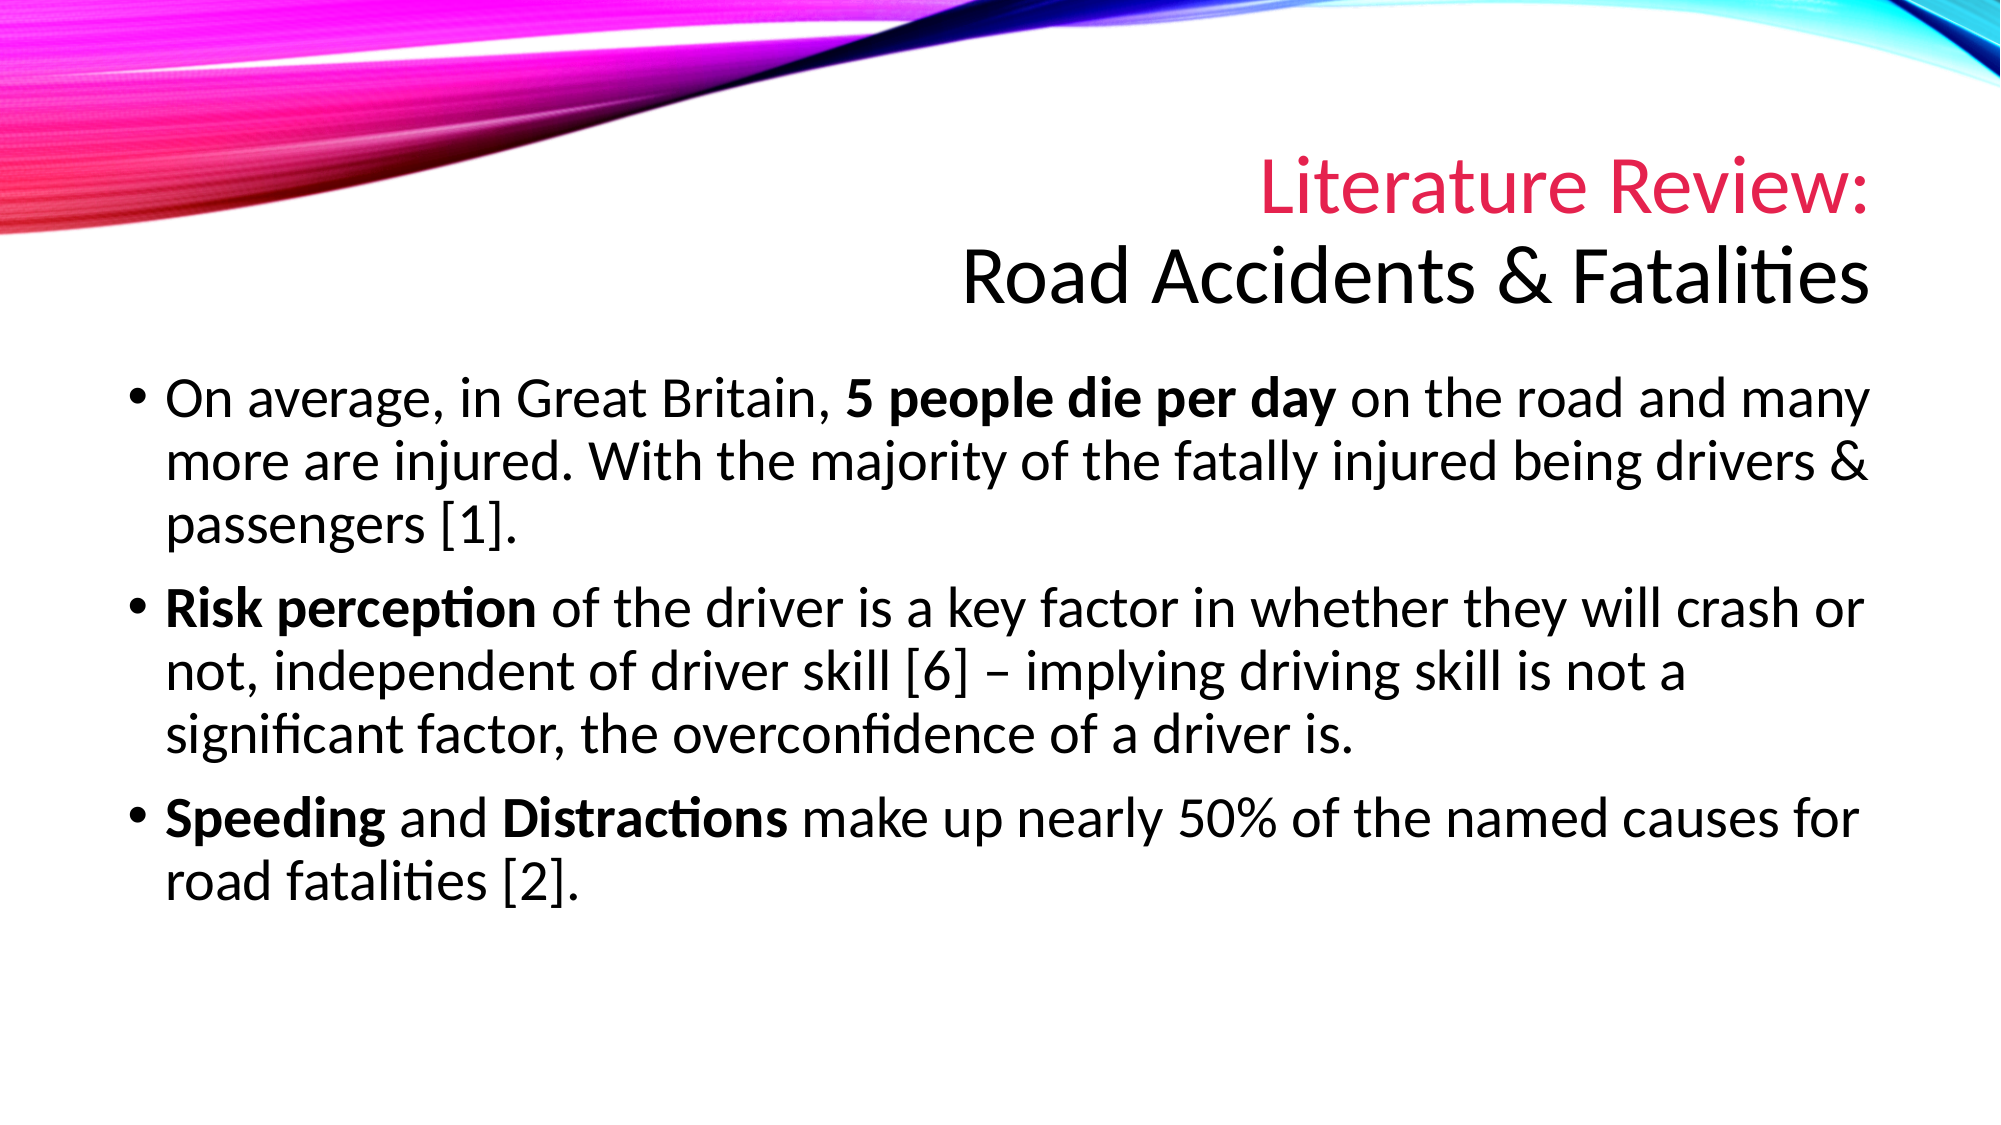

# Literature Review: Road Accidents & Fatalities
On average, in Great Britain, 5 people die per day on the road and many more are injured. With the majority of the fatally injured being drivers & passengers [1].
Risk perception of the driver is a key factor in whether they will crash or not, independent of driver skill [6] – implying driving skill is not a significant factor, the overconfidence of a driver is.
Speeding and Distractions make up nearly 50% of the named causes for road fatalities [2].